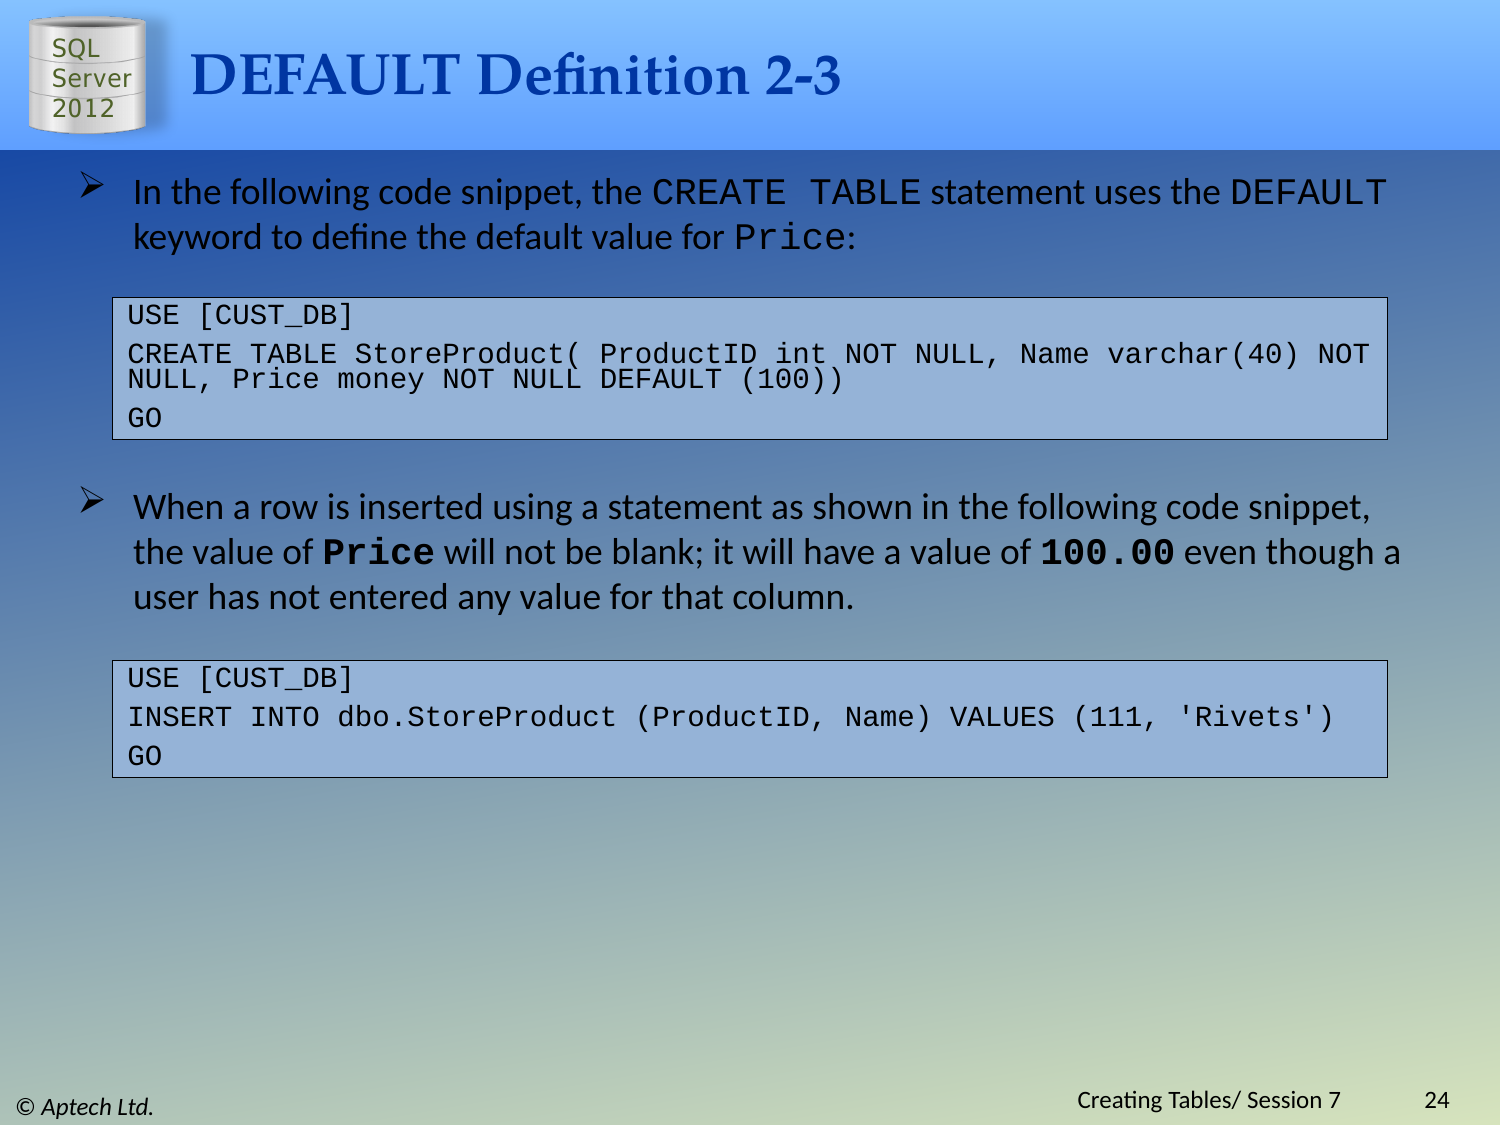

# DEFAULT Definition 2-3
In the following code snippet, the CREATE TABLE statement uses the DEFAULT keyword to define the default value for Price:
USE [CUST_DB]
CREATE TABLE StoreProduct( ProductID int NOT NULL, Name varchar(40) NOT NULL, Price money NOT NULL DEFAULT (100))
GO
When a row is inserted using a statement as shown in the following code snippet, the value of Price will not be blank; it will have a value of 100.00 even though a user has not entered any value for that column.
USE [CUST_DB]
INSERT INTO dbo.StoreProduct (ProductID, Name) VALUES (111, 'Rivets')
GO
Creating Tables/ Session 7
24